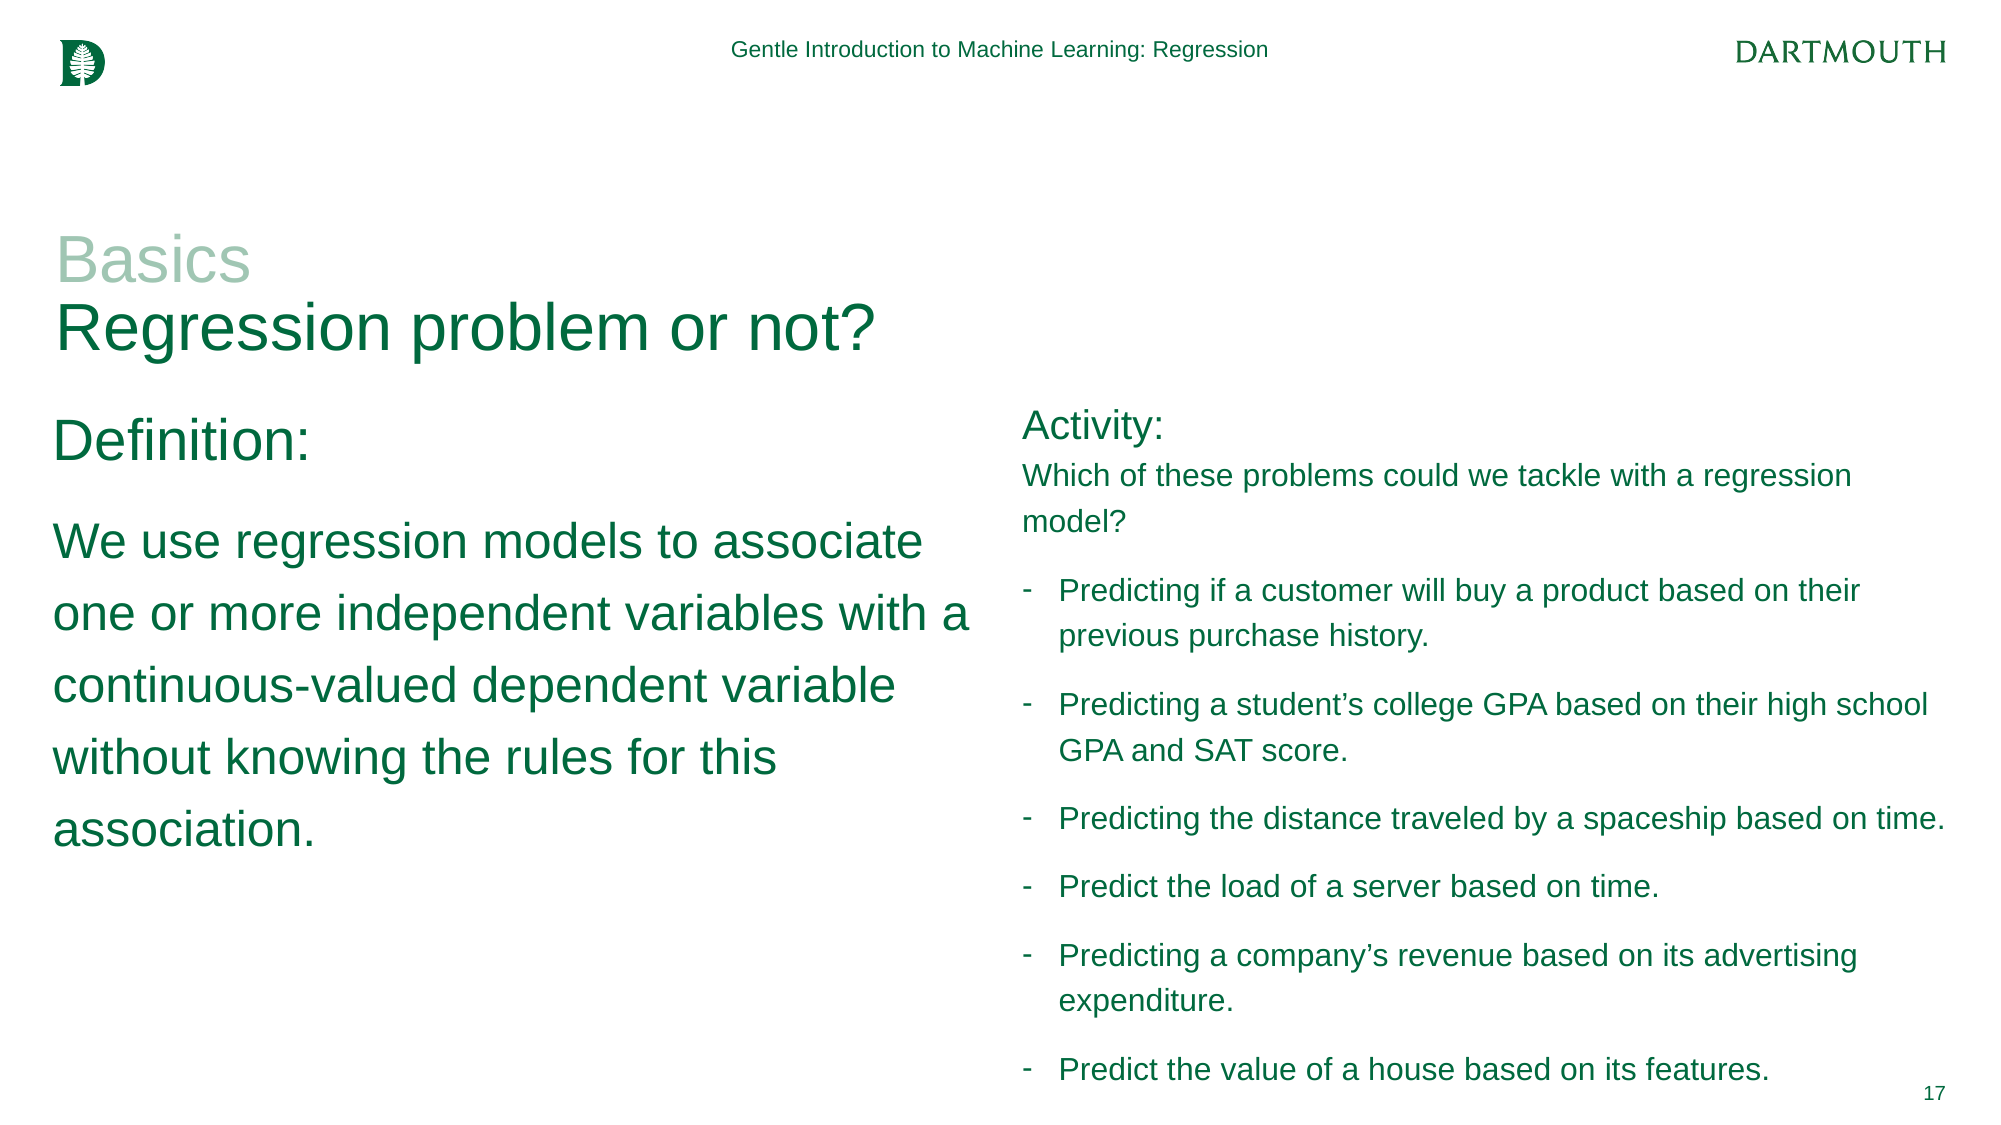

Gentle Introduction to Machine Learning: Regression
# Basics Regression problem or not?
Definition:
We use regression models to associate one or more independent variables with a continuous-valued dependent variable without knowing the rules for this association.

Activity:
Which of these problems could we tackle with a regression model?
Predicting if a customer will buy a product based on their previous purchase history.
Predicting a student’s college GPA based on their high school GPA and SAT score.
Predicting the distance traveled by a spaceship based on time.
Predict the load of a server based on time.
Predicting a company’s revenue based on its advertising expenditure.
Predict the value of a house based on its features.

17